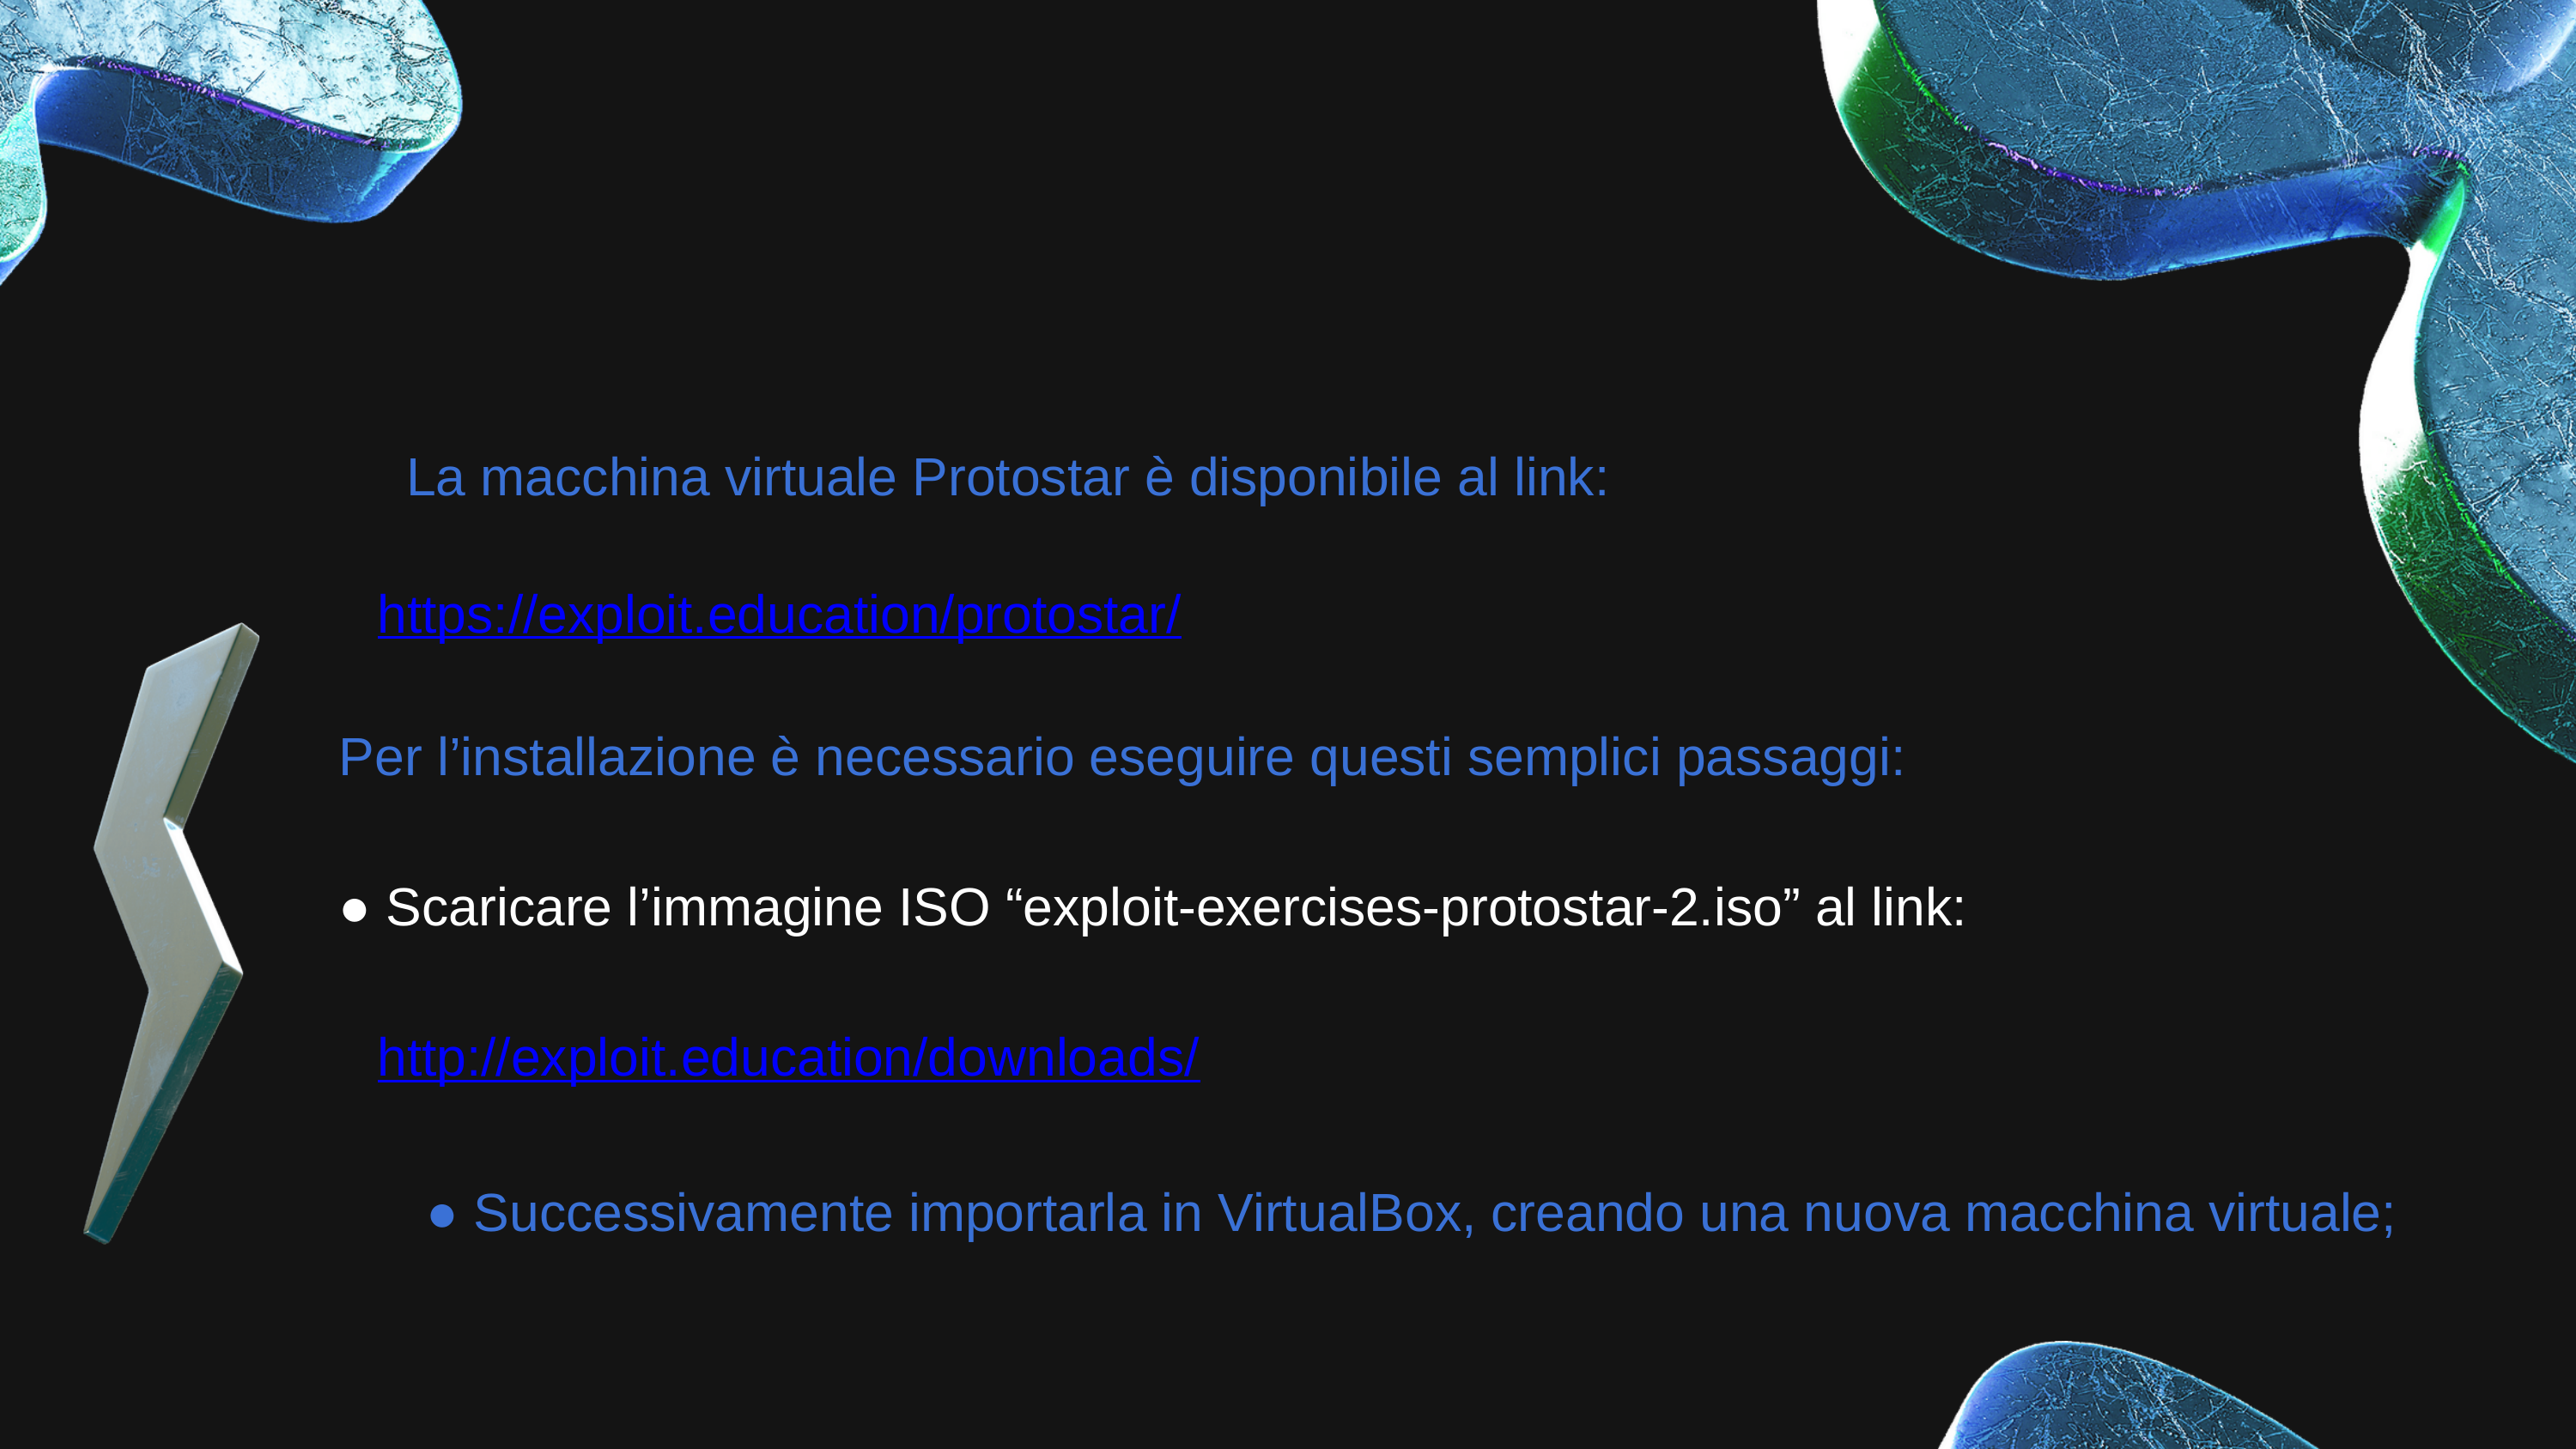

La macchina virtuale Protostar è disponibile al link:
https://exploit.education/protostar/

Per l’installazione è necessario eseguire questi semplici passaggi:

● Scaricare l’immagine ISO “exploit-exercises-protostar-2.iso” al link:
http://exploit.education/downloads/
● Successivamente importarla in VirtualBox, creando una nuova macchina virtuale;